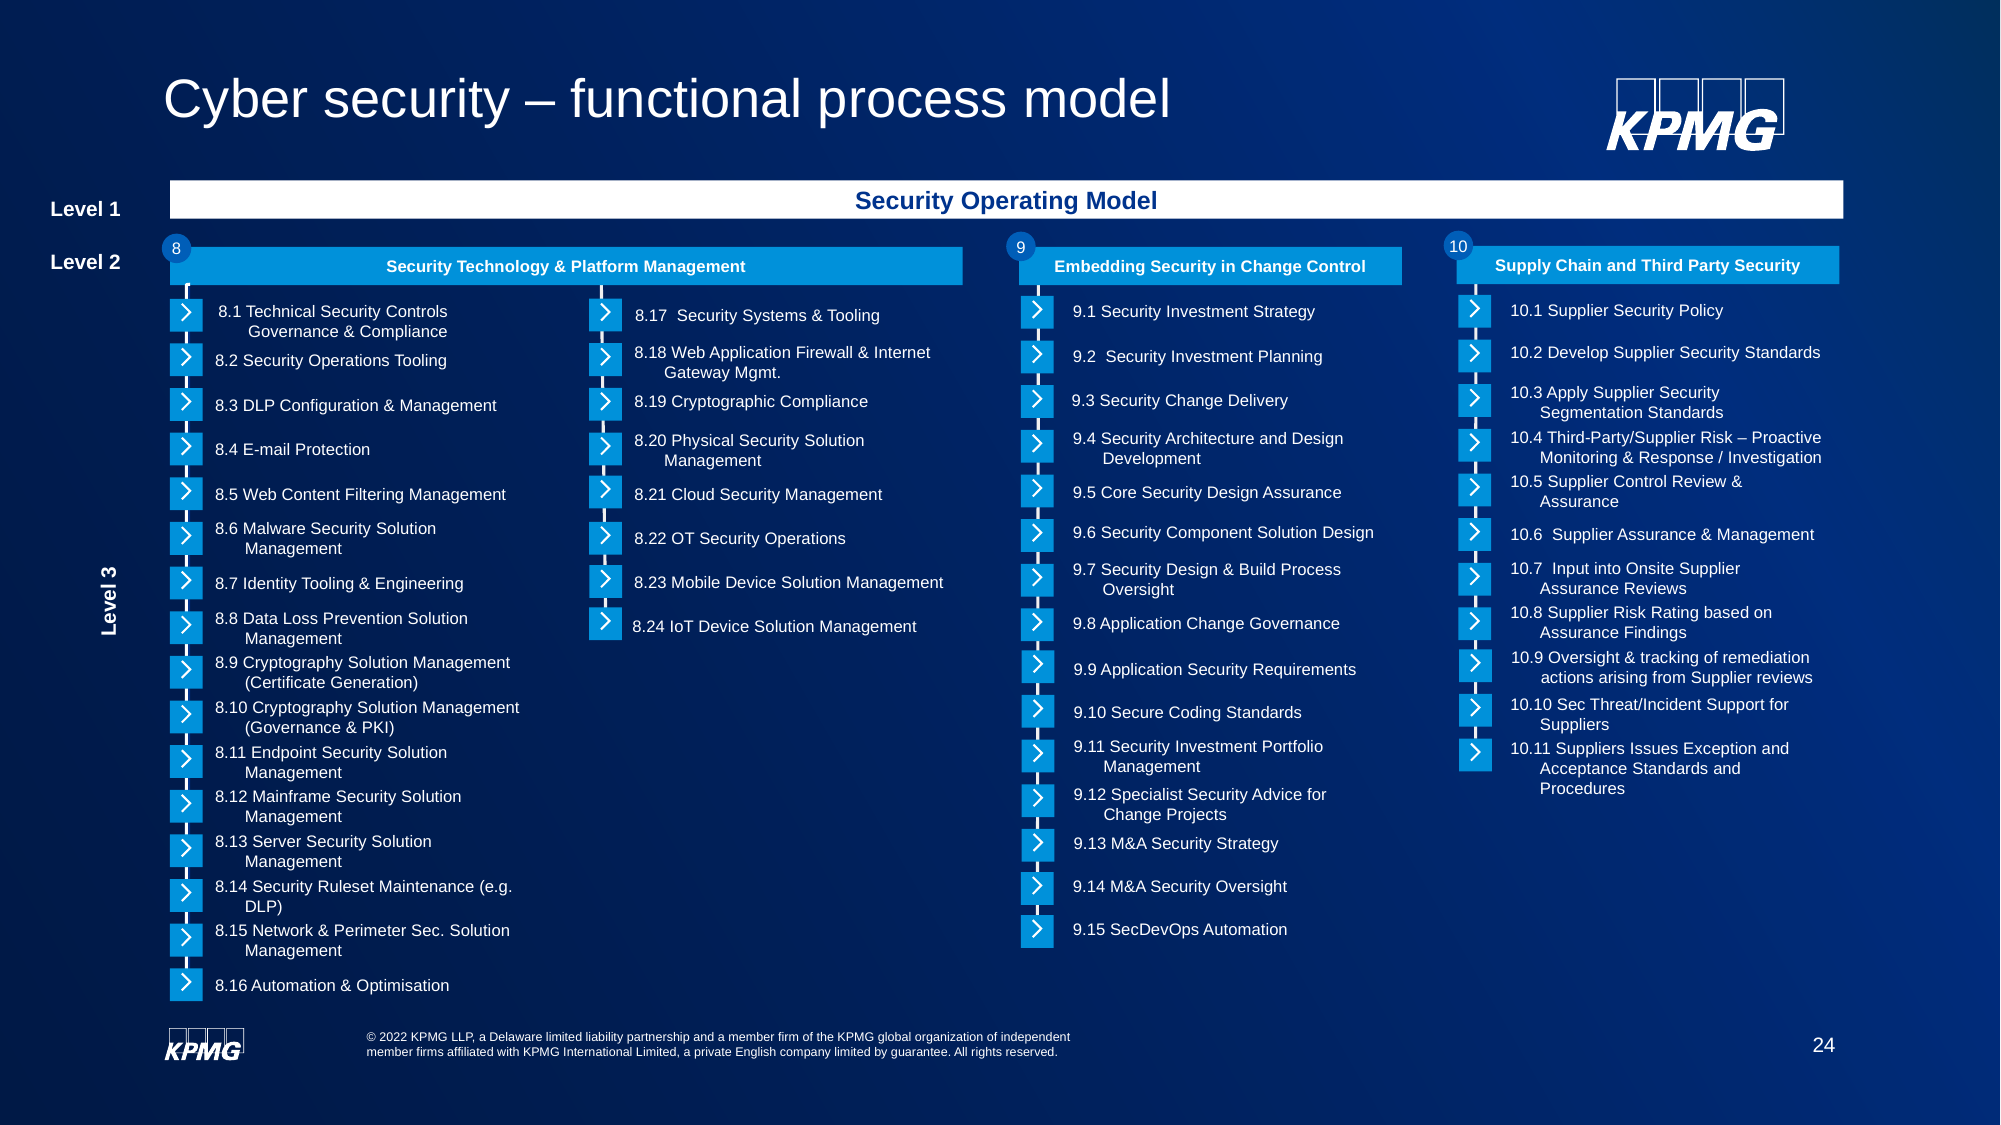

# Cyber security – functional process model
Security Operating Model
Level 1
10
9
8
Level 2
Supply Chain and Third Party Security
Security Technology & Platform Management
Embedding Security in Change Control

10.1 Supplier Security Policy
9.1 Security Investment Strategy

8.17  Security Systems & Tooling

8.1 Technical Security Controls Governance & Compliance
10.2 Develop Supplier Security Standards
9.2  Security Investment Planning

8.2 Security Operations Tooling

8.18 Web Application Firewall & Internet Gateway Mgmt.

9.3 Security Change Delivery
8.19 Cryptographic Compliance
10.3 Apply Supplier Security Segmentation Standards

8.3 DLP Configuration & Management

10.4 Third-Party/Supplier Risk – Proactive Monitoring & Response / Investigation
9.4 Security Architecture and Design Development

8.4 E-mail Protection

8.20 Physical Security Solution Management

10.5 Supplier Control Review & Assurance
9.5 Core Security Design Assurance

8.21 Cloud Security Management
8.5 Web Content Filtering Management

9.6 Security Component Solution Design
10.6  Supplier Assurance & Management

8.22 OT Security Operations
8.6 Malware Security Solution Management

10.7  Input into Onsite Supplier Assurance Reviews
9.7 Security Design & Build Process Oversight
8.23 Mobile Device Solution Management

Level 3
8.7 Identity Tooling & Engineering

10.8 Supplier Risk Rating based on Assurance Findings
9.8 Application Change Governance
8.24 IoT Device Solution Management

8.8 Data Loss Prevention Solution Management

10.9 Oversight & tracking of remediation actions arising from Supplier reviews
9.9 Application Security Requirements

8.9 Cryptography Solution Management (Certificate Generation)

9.10 Secure Coding Standards

10.10 Sec Threat/Incident Support for Suppliers

8.10 Cryptography Solution Management (Governance & PKI)

9.11 Security Investment Portfolio Management

8.11 Endpoint Security Solution Management

10.11 Suppliers Issues Exception and Acceptance Standards and Procedures

9.12 Specialist Security Advice for Change Projects
8.12 Mainframe Security Solution Management

9.13 M&A Security Strategy

8.13 Server Security Solution Management

9.14 M&A Security Oversight

8.14 Security Ruleset Maintenance (e.g. DLP)

9.15 SecDevOps Automation

8.15 Network & Perimeter Sec. Solution Management

8.16 Automation & Optimisation